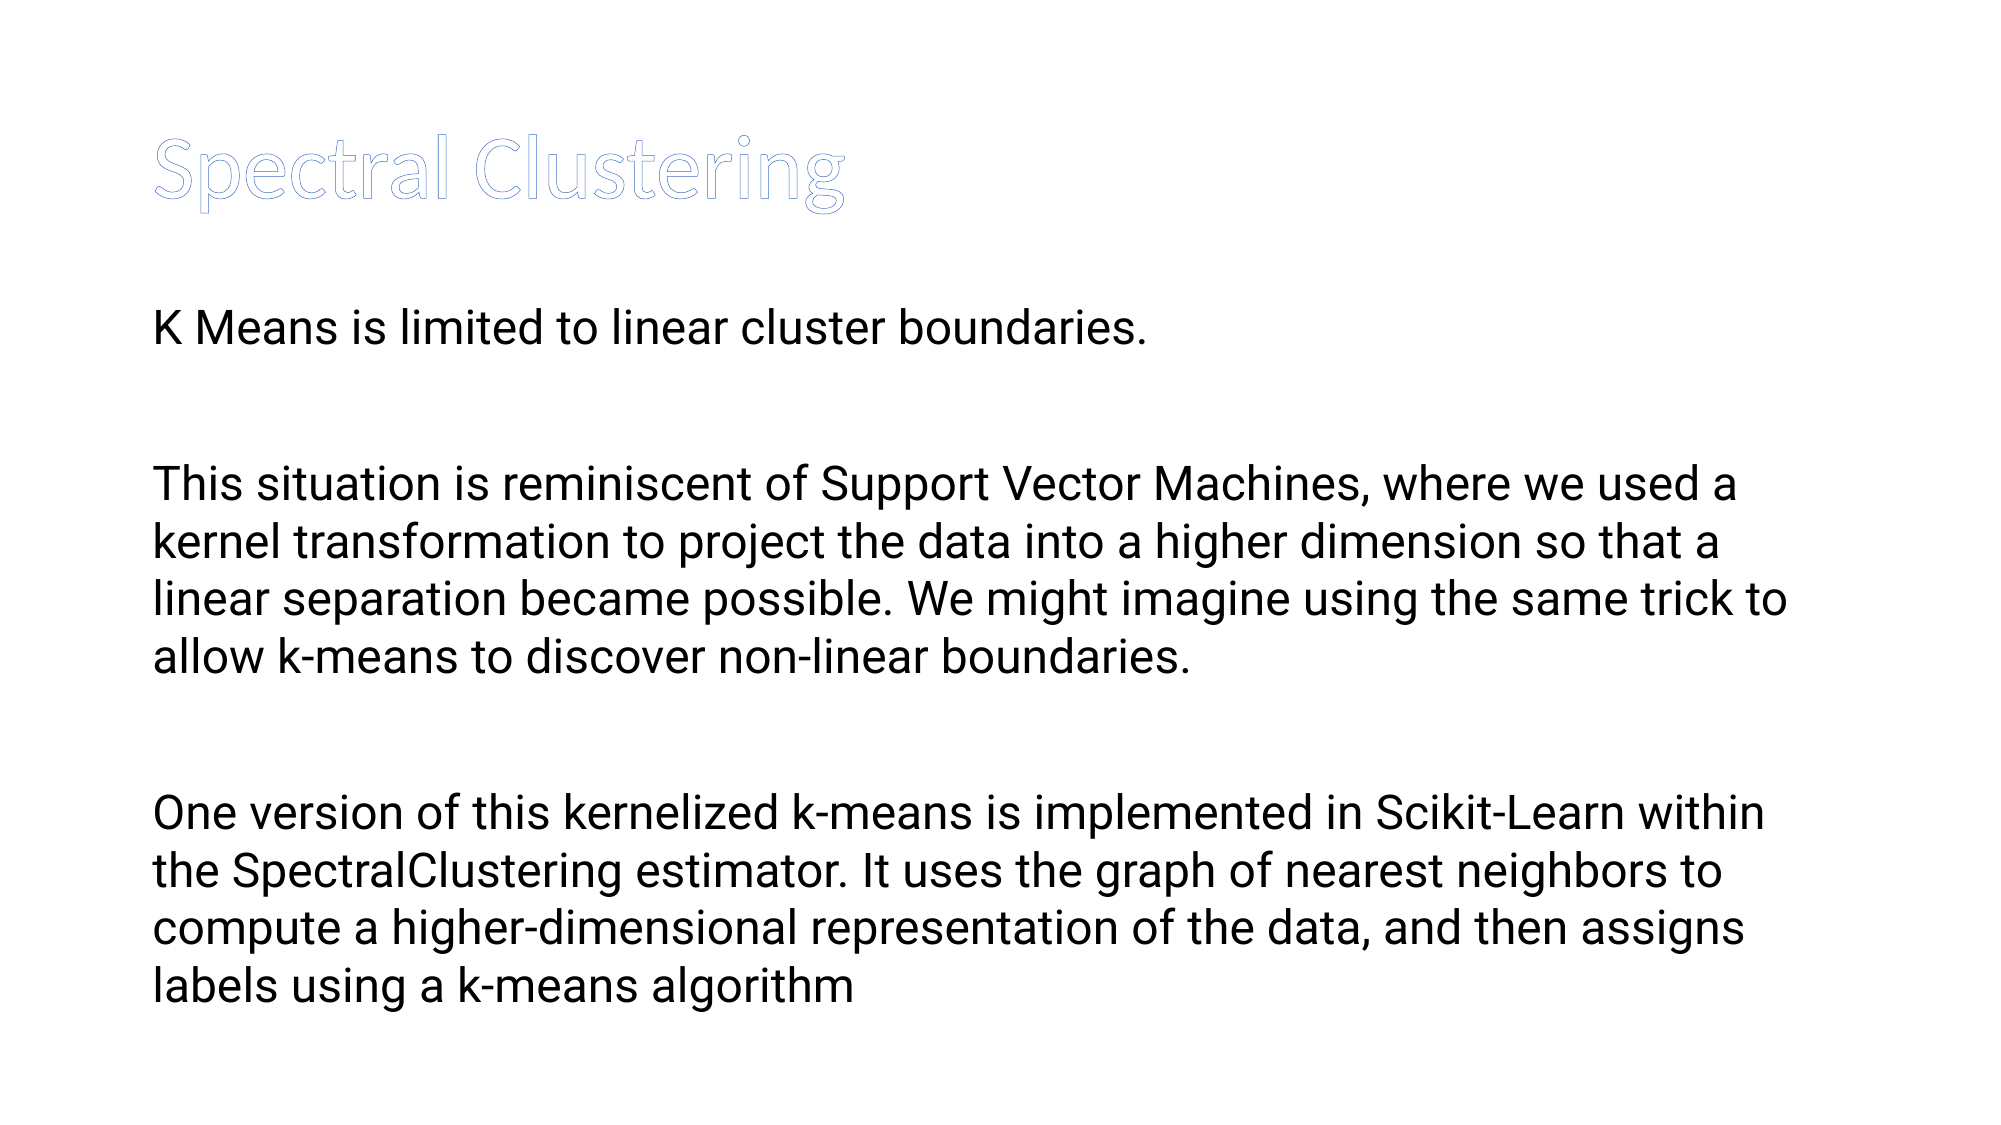

# Spectral Clustering
K Means is limited to linear cluster boundaries.

This situation is reminiscent of Support Vector Machines, where we used a kernel transformation to project the data into a higher dimension so that a linear separation became possible. We might imagine using the same trick to allow k-means to discover non-linear boundaries.

One version of this kernelized k-means is implemented in Scikit-Learn within the SpectralClustering estimator. It uses the graph of nearest neighbors to compute a higher-dimensional representation of the data, and then assigns labels using a k-means algorithm